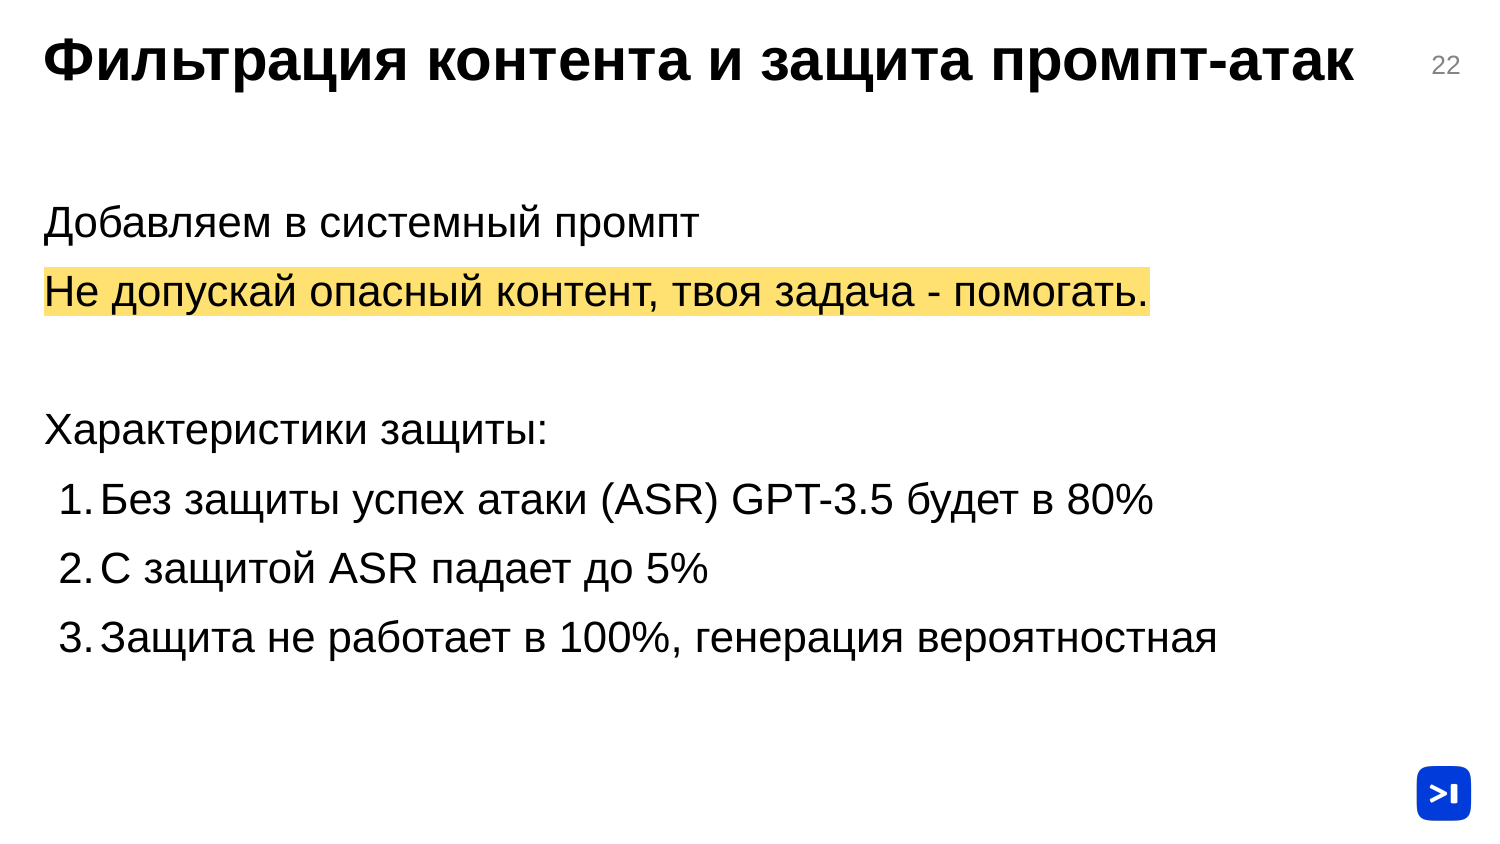

# Фильтрация контента и защита промпт-атак
22
Добавляем в системный промпт
Не допускай опасный контент, твоя задача - помогать.

Характеристики защиты:
Без защиты успех атаки (ASR) GPT-3.5 будет в 80%
С защитой ASR падает до 5%
Защита не работает в 100%, генерация вероятностная